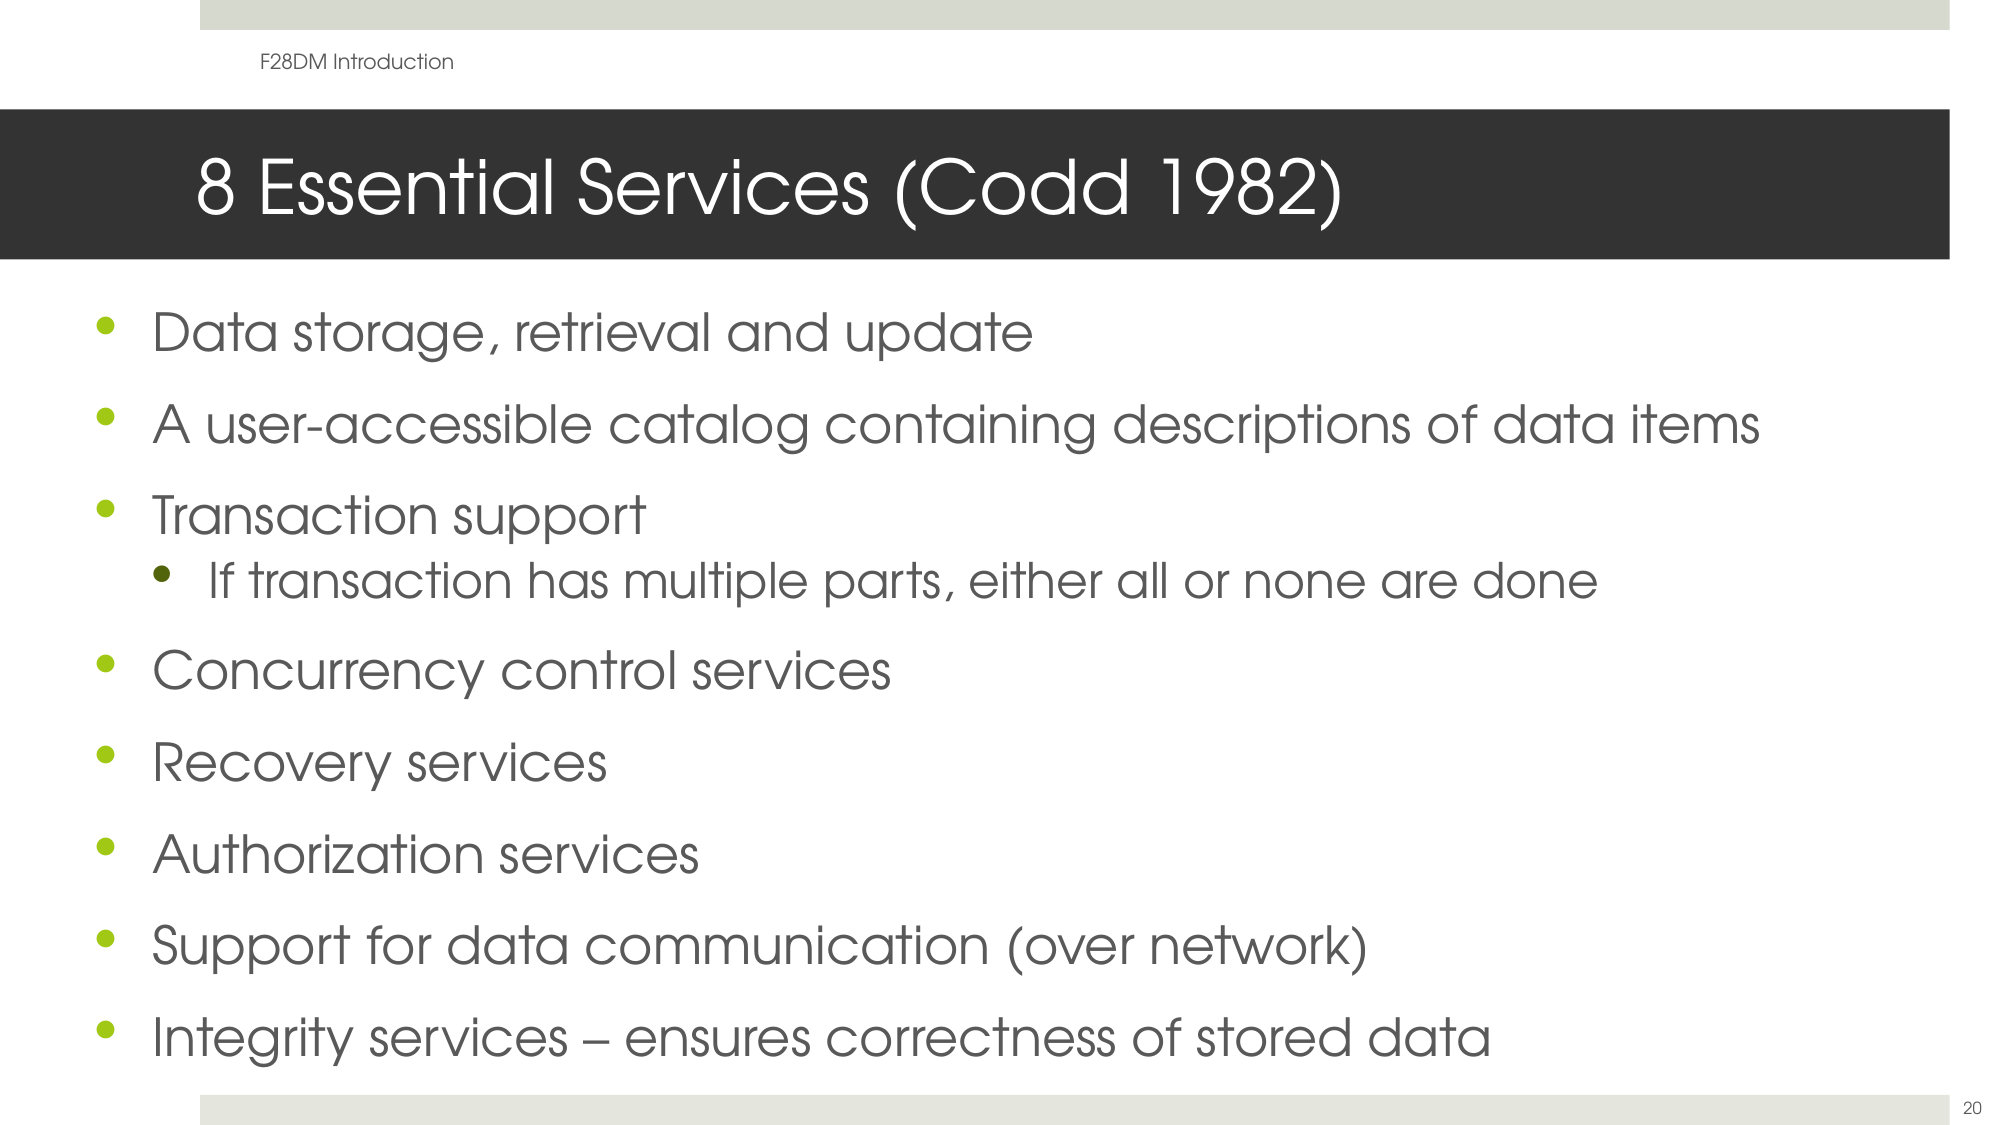

F28DM Introduction

# 8 Essential Services (Codd 1982)
Data storage, retrieval and update
A user-accessible catalog containing descriptions of data items
Transaction support
If transaction has multiple parts, either all or none are done
Concurrency control services
Recovery services
Authorization services
Support for data communication (over network)
Integrity services – ensures correctness of stored data
20